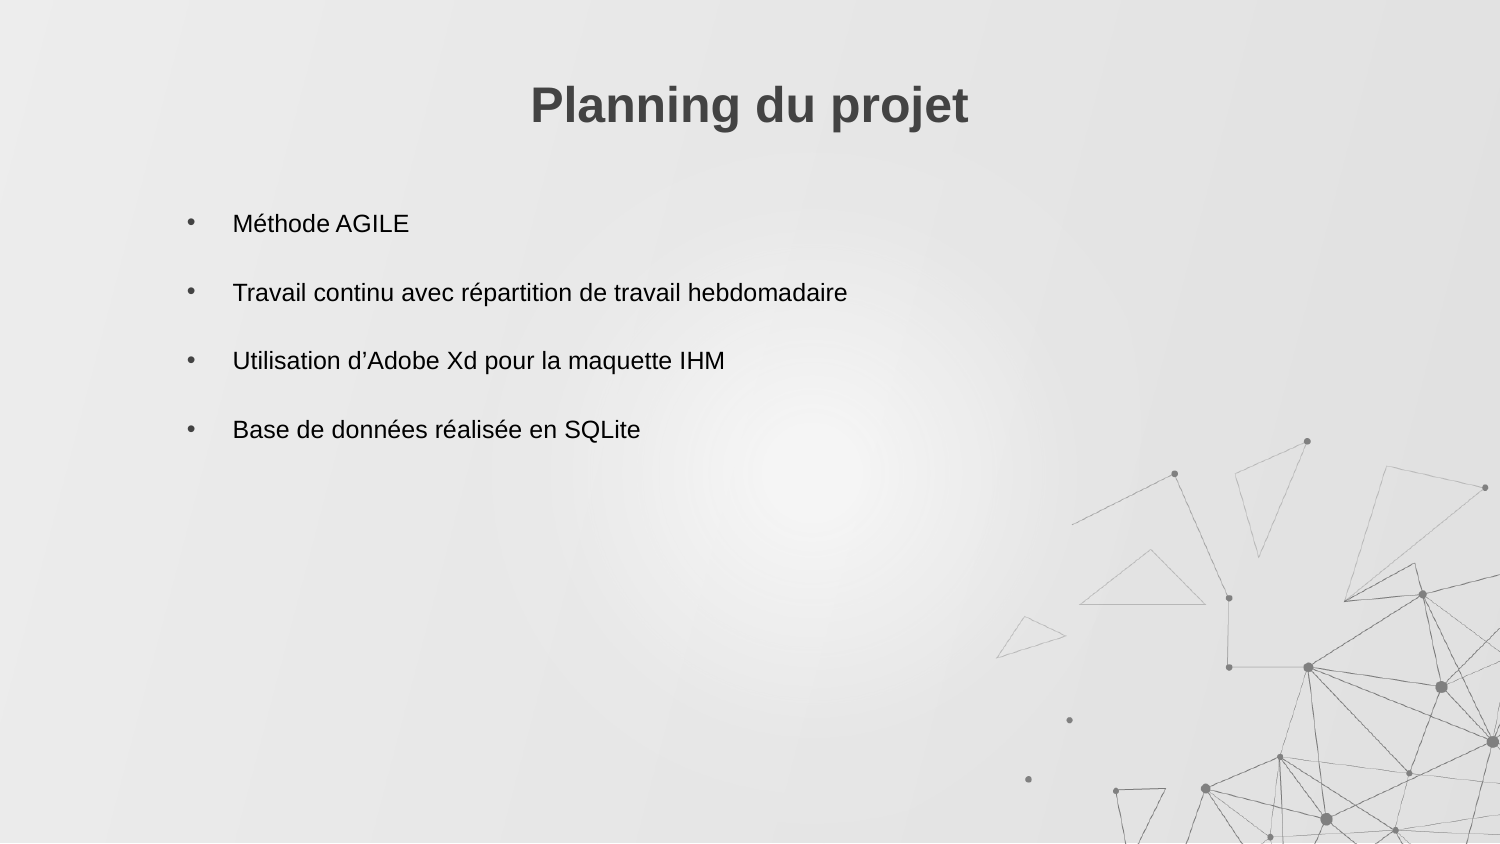

# Planning du projet
Méthode AGILE

Travail continu avec répartition de travail hebdomadaire

Utilisation d’Adobe Xd pour la maquette IHM

Base de données réalisée en SQLite